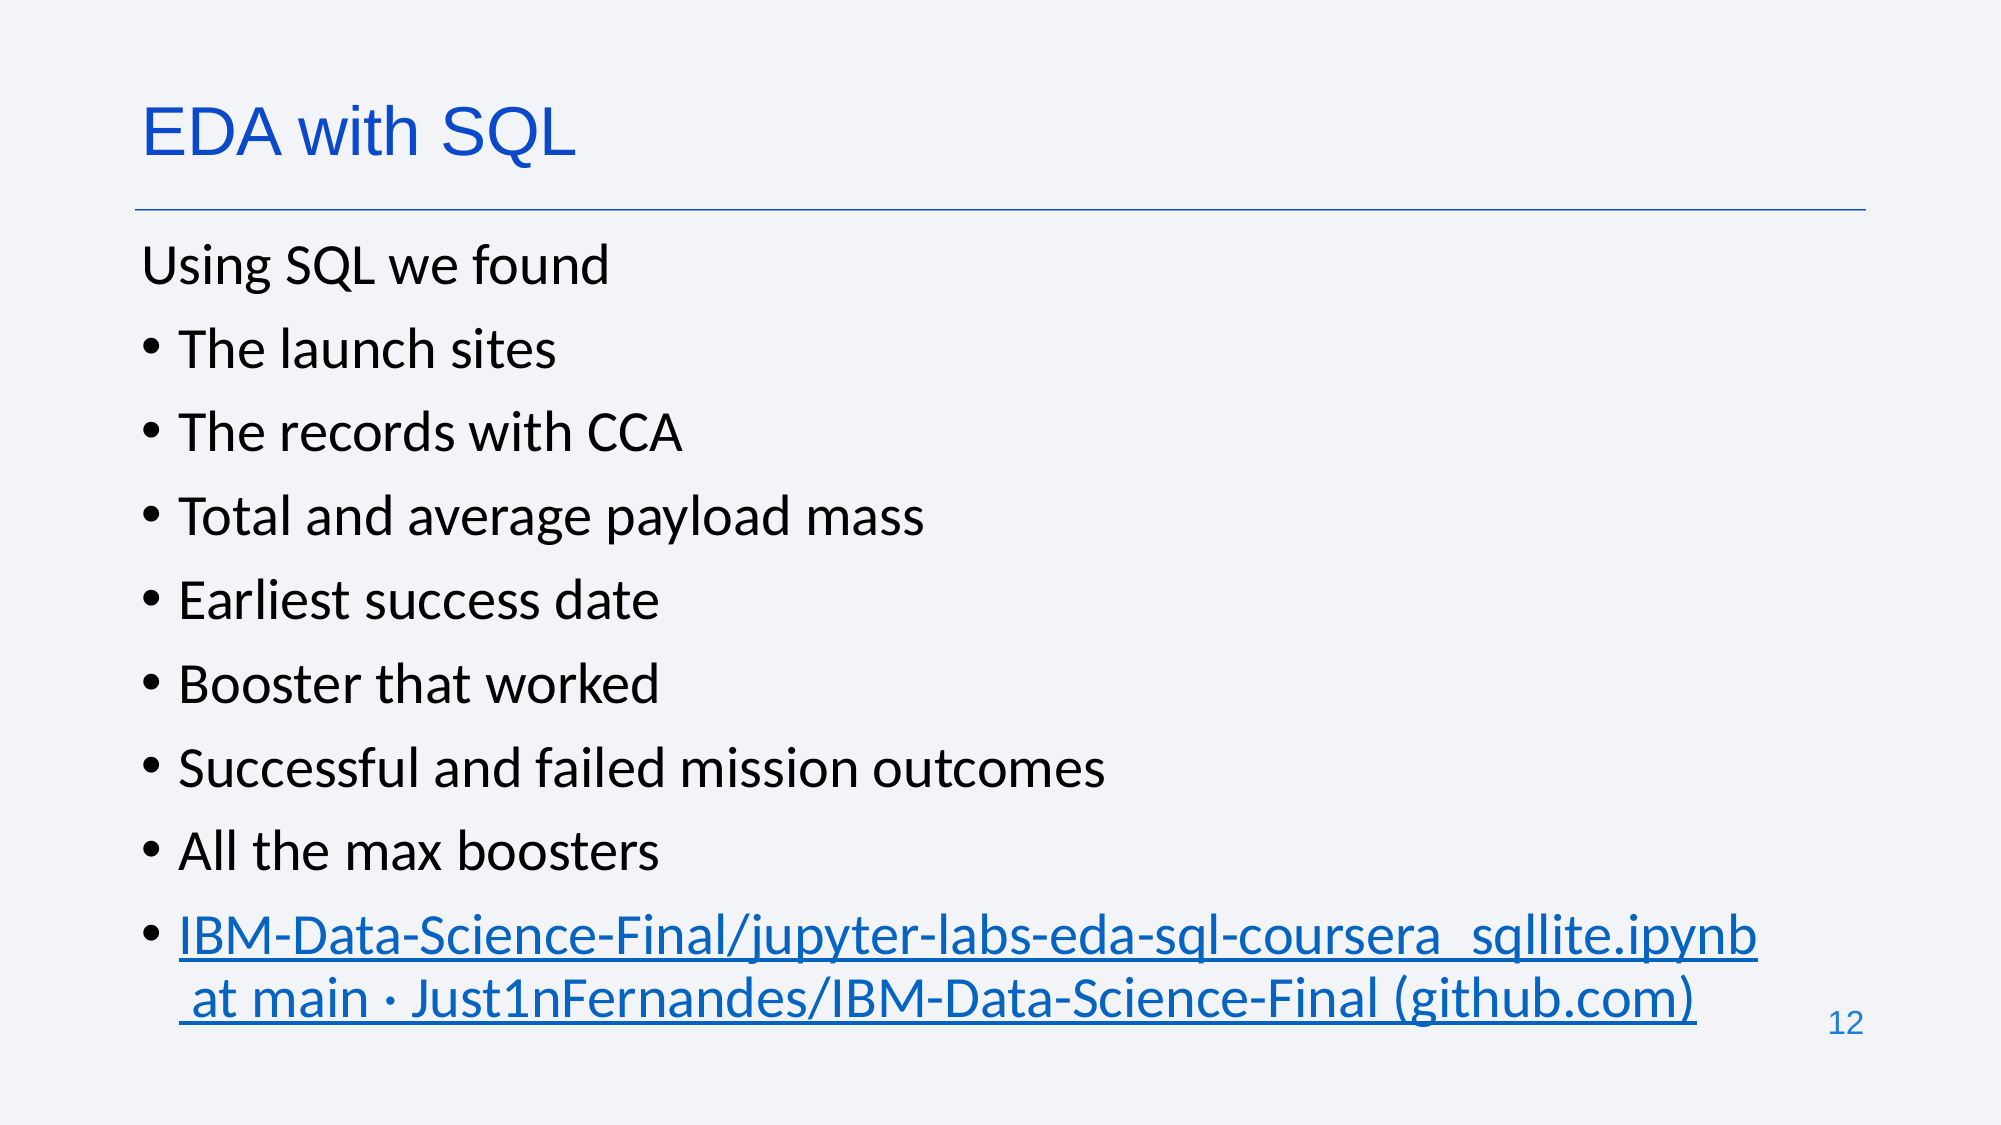

EDA with SQL
Using SQL we found
The launch sites
The records with CCA
Total and average payload mass
Earliest success date
Booster that worked
Successful and failed mission outcomes
All the max boosters
IBM-Data-Science-Final/jupyter-labs-eda-sql-coursera_sqllite.ipynb at main · Just1nFernandes/IBM-Data-Science-Final (github.com)
12